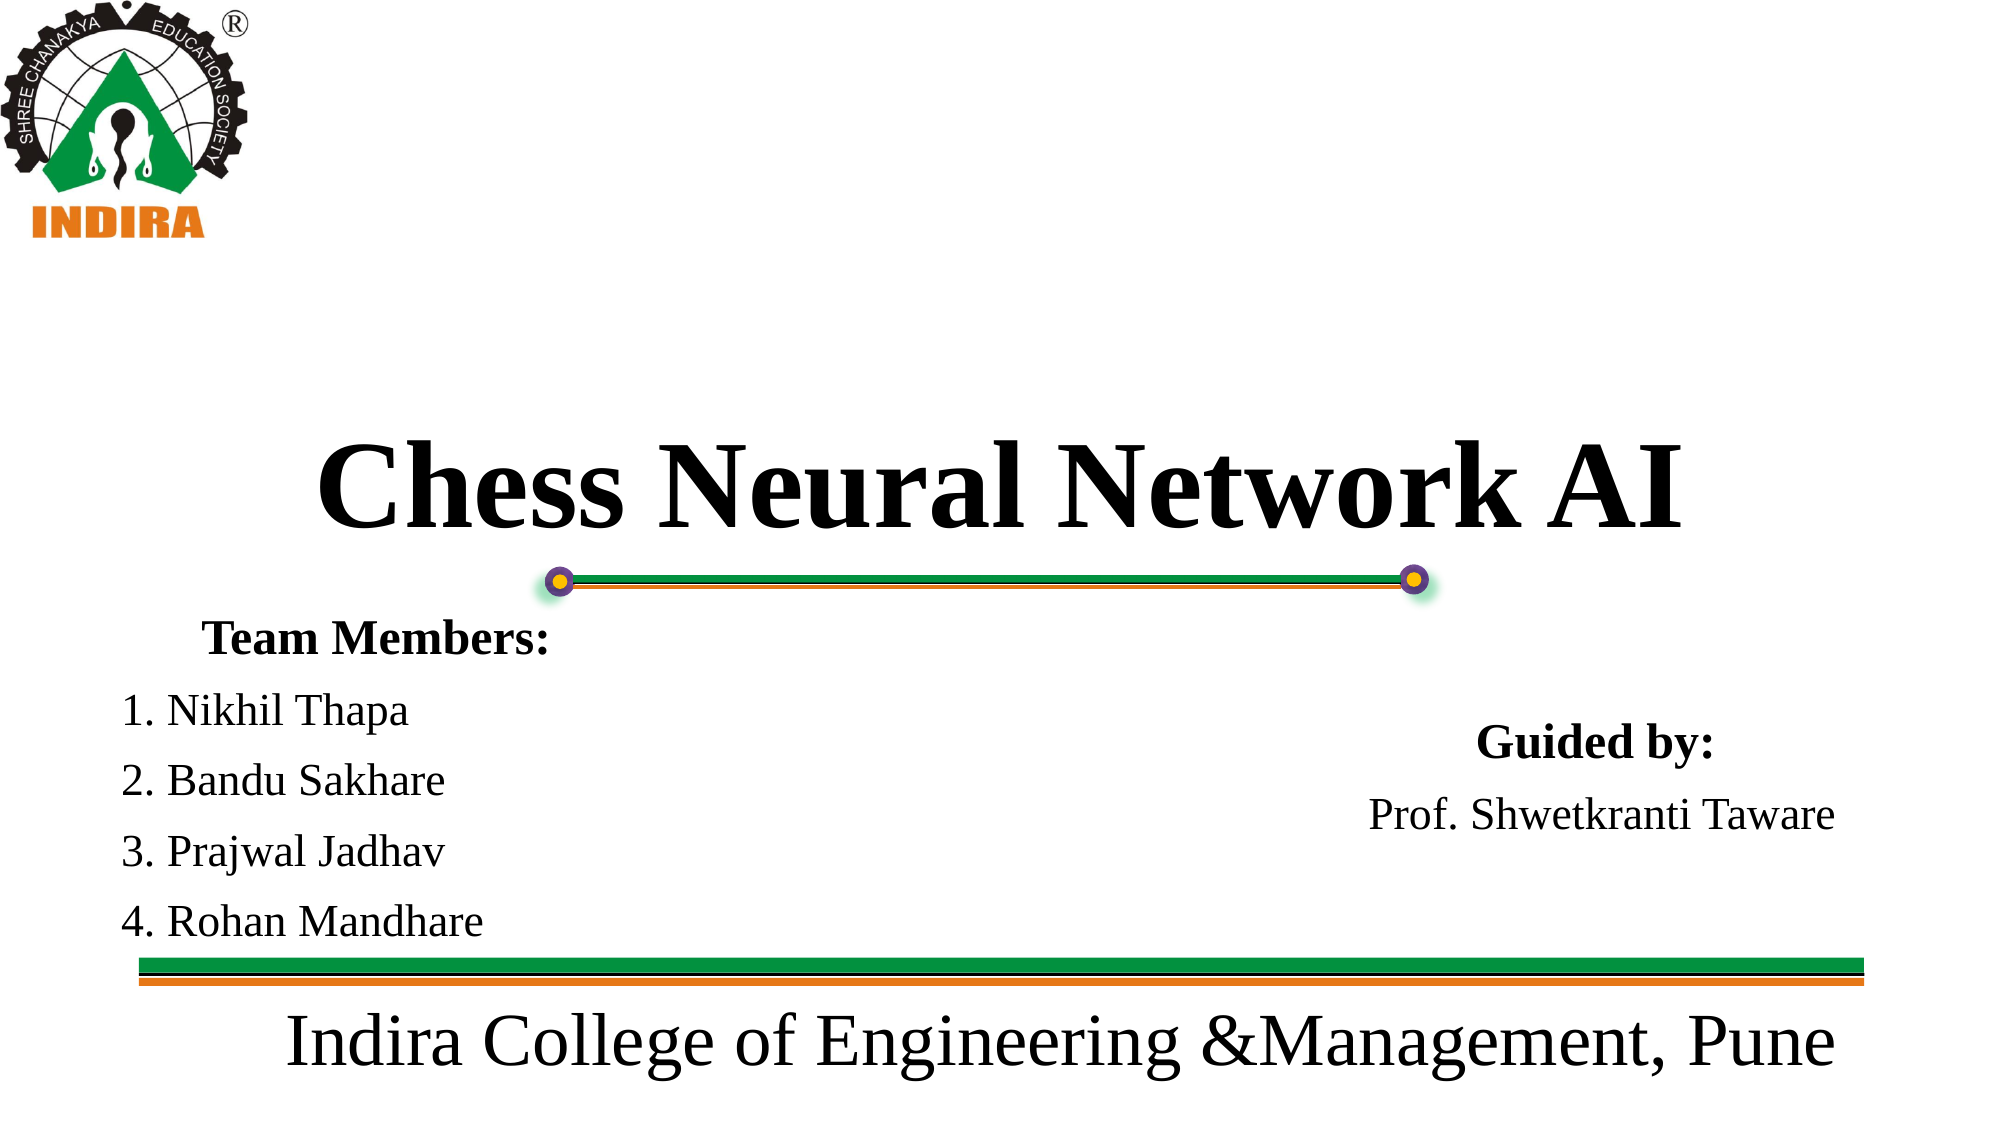

# Chess Neural Network AI
Team Members:
1. Nikhil Thapa
2. Bandu Sakhare
3. Prajwal Jadhav
4. Rohan Mandhare

Guided by:
Prof. Shwetkranti Taware